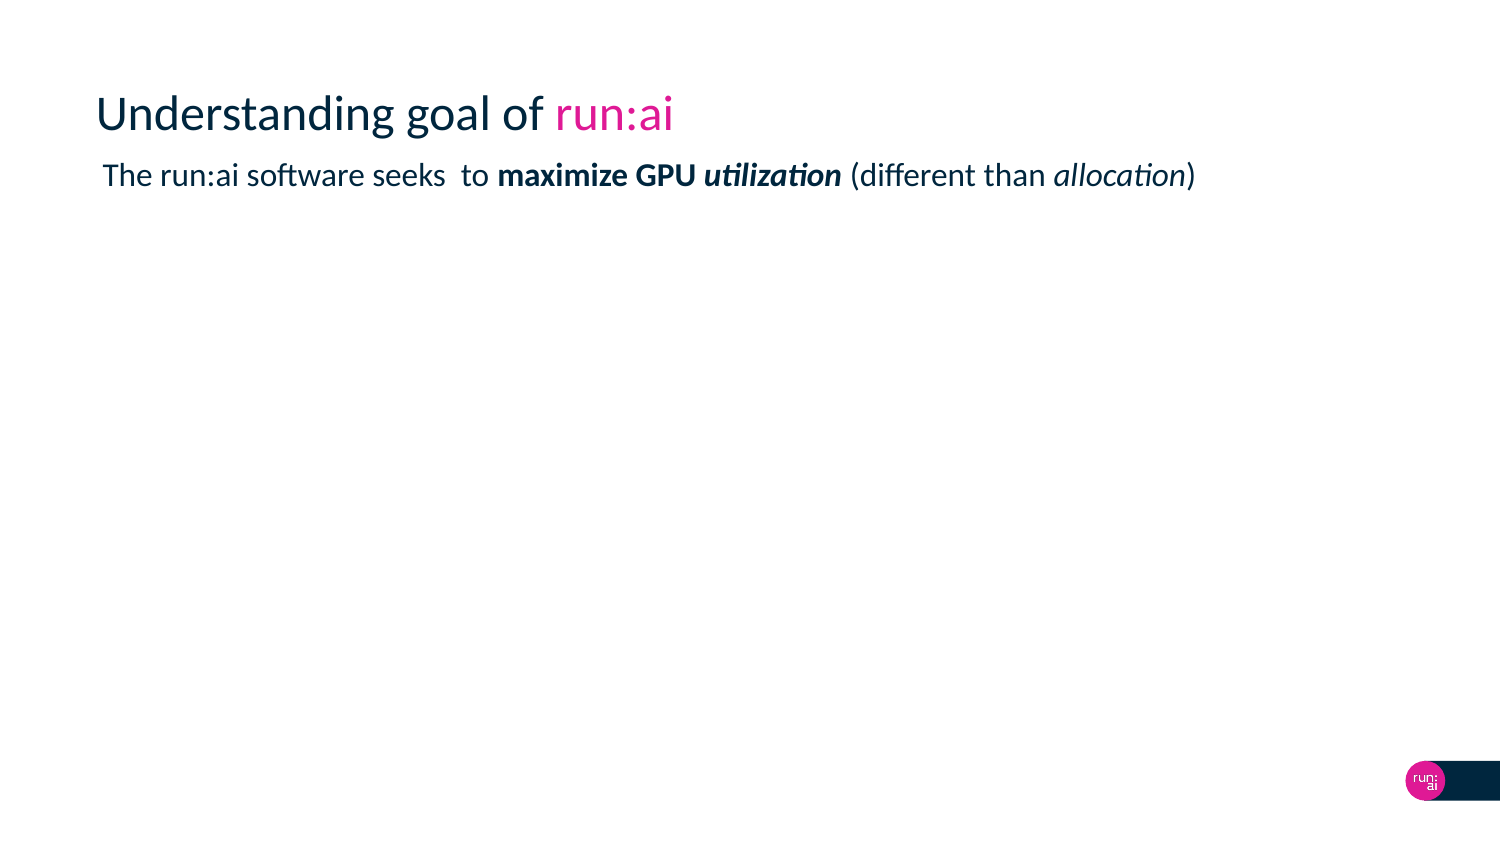

# Understanding goal of run:ai
The run:ai software seeks  to maximize GPU utilization (different than allocation)